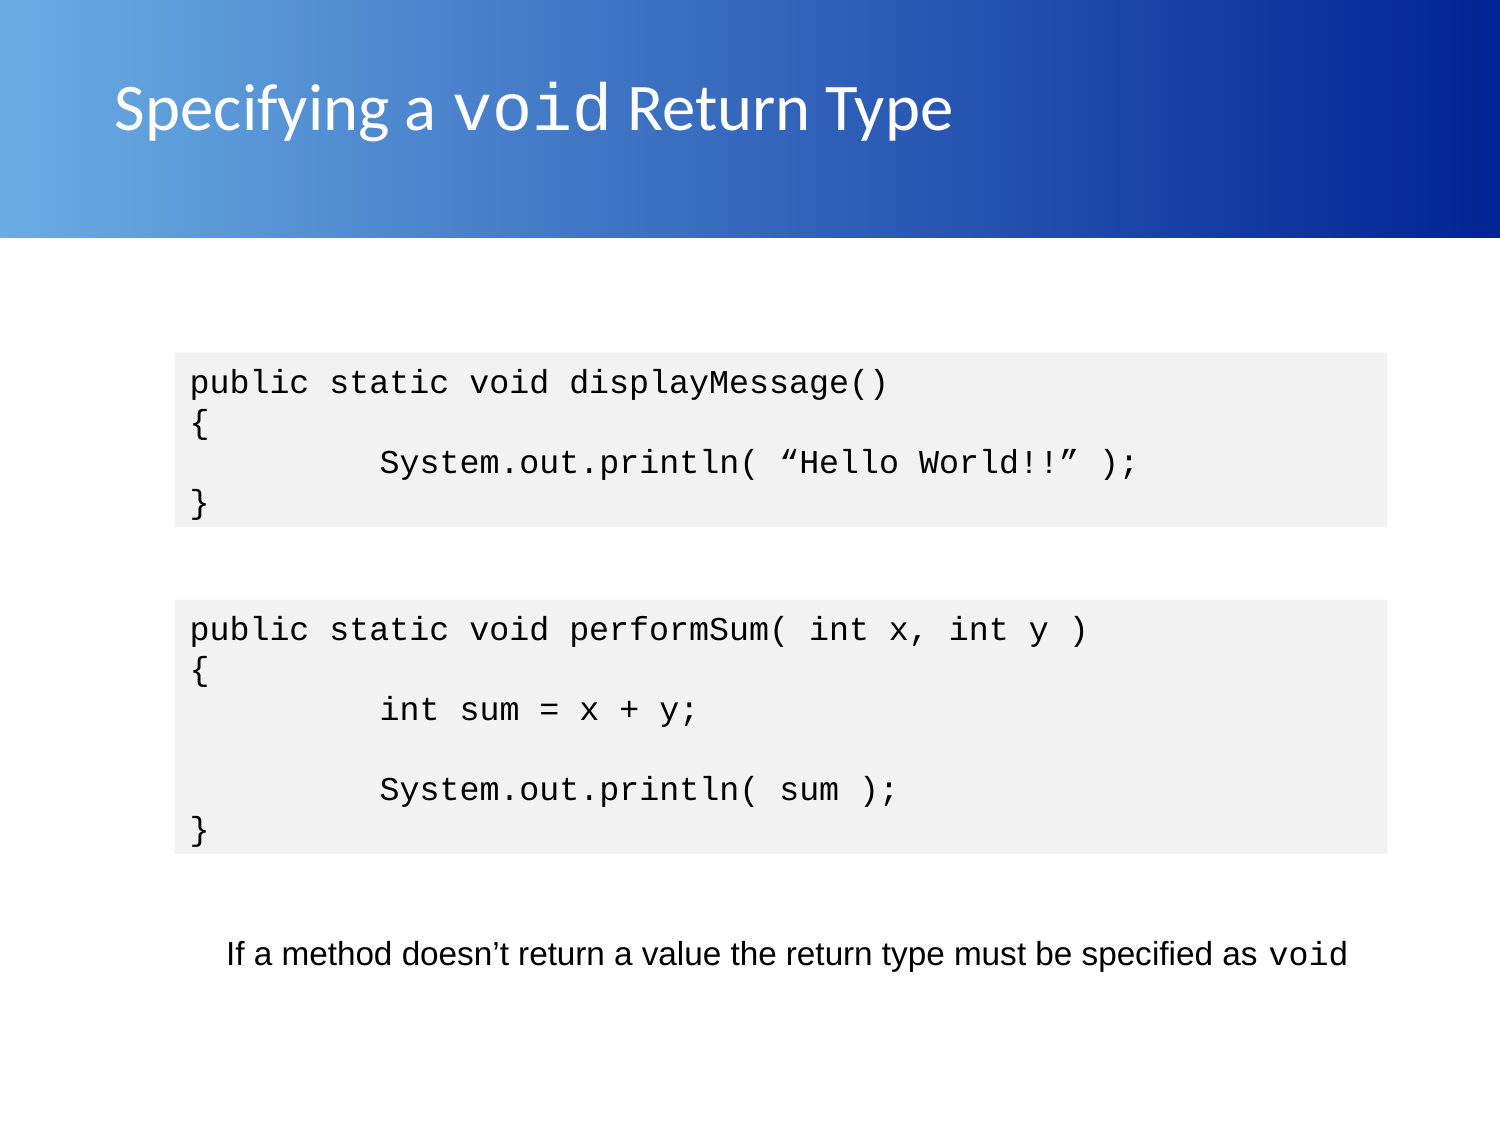

# Specifying a void Return Type

public static void displayMessage()
{
	  System.out.println( “Hello World!!” );
}
public static void performSum( int x, int y )
{
	  int sum = x + y;

	  System.out.println( sum );
}
If a method doesn’t return a value the return type must be specified as void